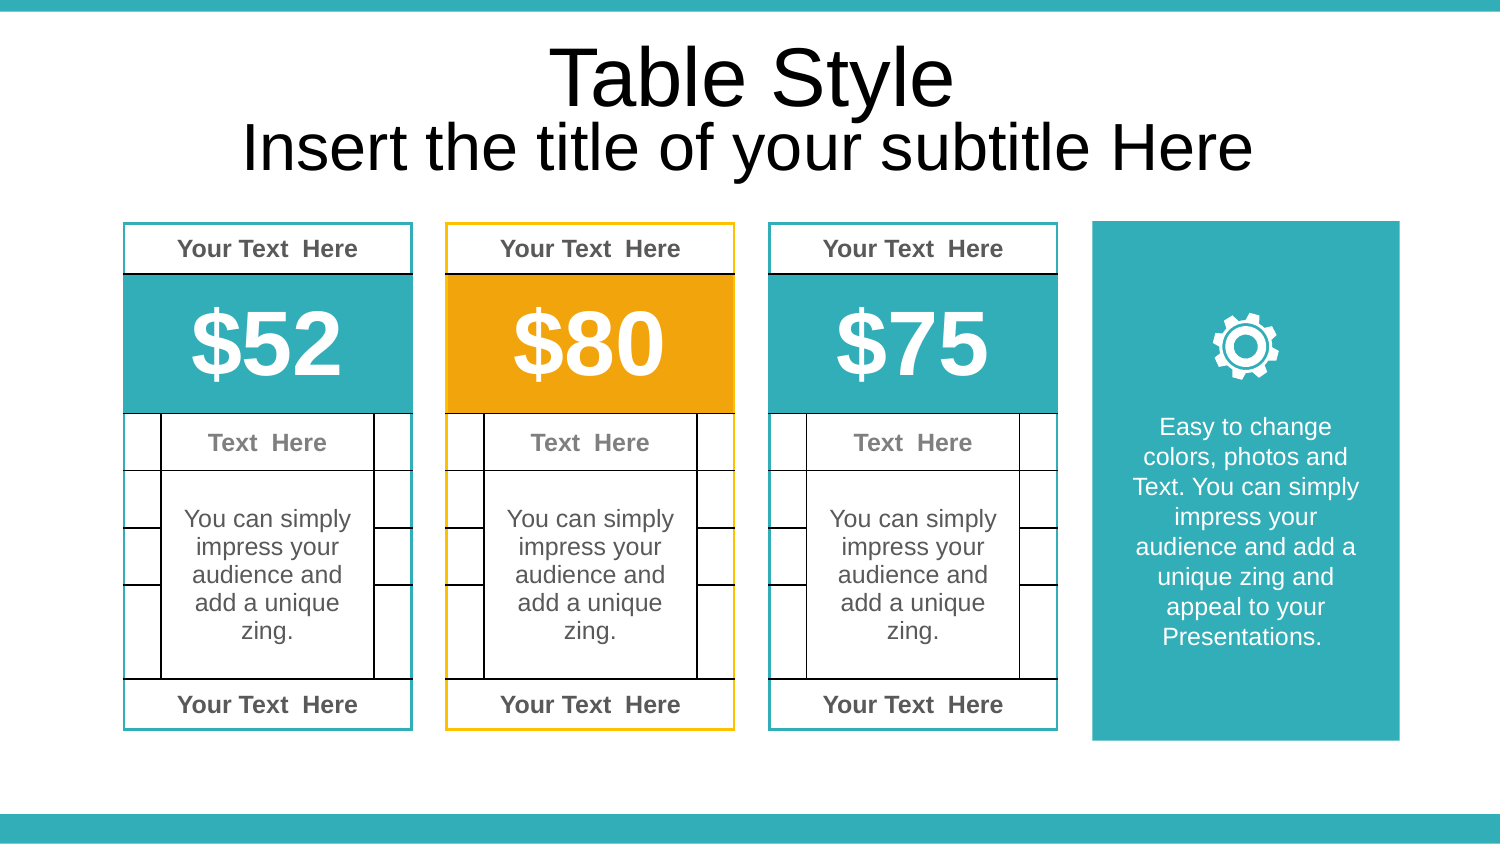

# Table Style
Insert the title of your subtitle Here

| Your Text Here |  |  |
| --- | --- | --- |
| $52 |  |  |
|  | Text Here |  |
|  | You can simply impress your audience and add a unique zing. |  |
|  |  |  |
|  |  |  |
| Your Text Here |  |  |
| Your Text Here |  |  |
| --- | --- | --- |
| $80 |  |  |
|  | Text Here |  |
|  | You can simply impress your audience and add a unique zing. |  |
|  |  |  |
|  |  |  |
| Your Text Here |  |  |
| Your Text Here |  |  |
| --- | --- | --- |
| $75 |  |  |
|  | Text Here |  |
|  | You can simply impress your audience and add a unique zing. |  |
|  |  |  |
|  |  |  |
| Your Text Here |  |  |

Easy to change colors, photos and Text. You can simply impress your audience and add a unique zing and appeal to your Presentations.